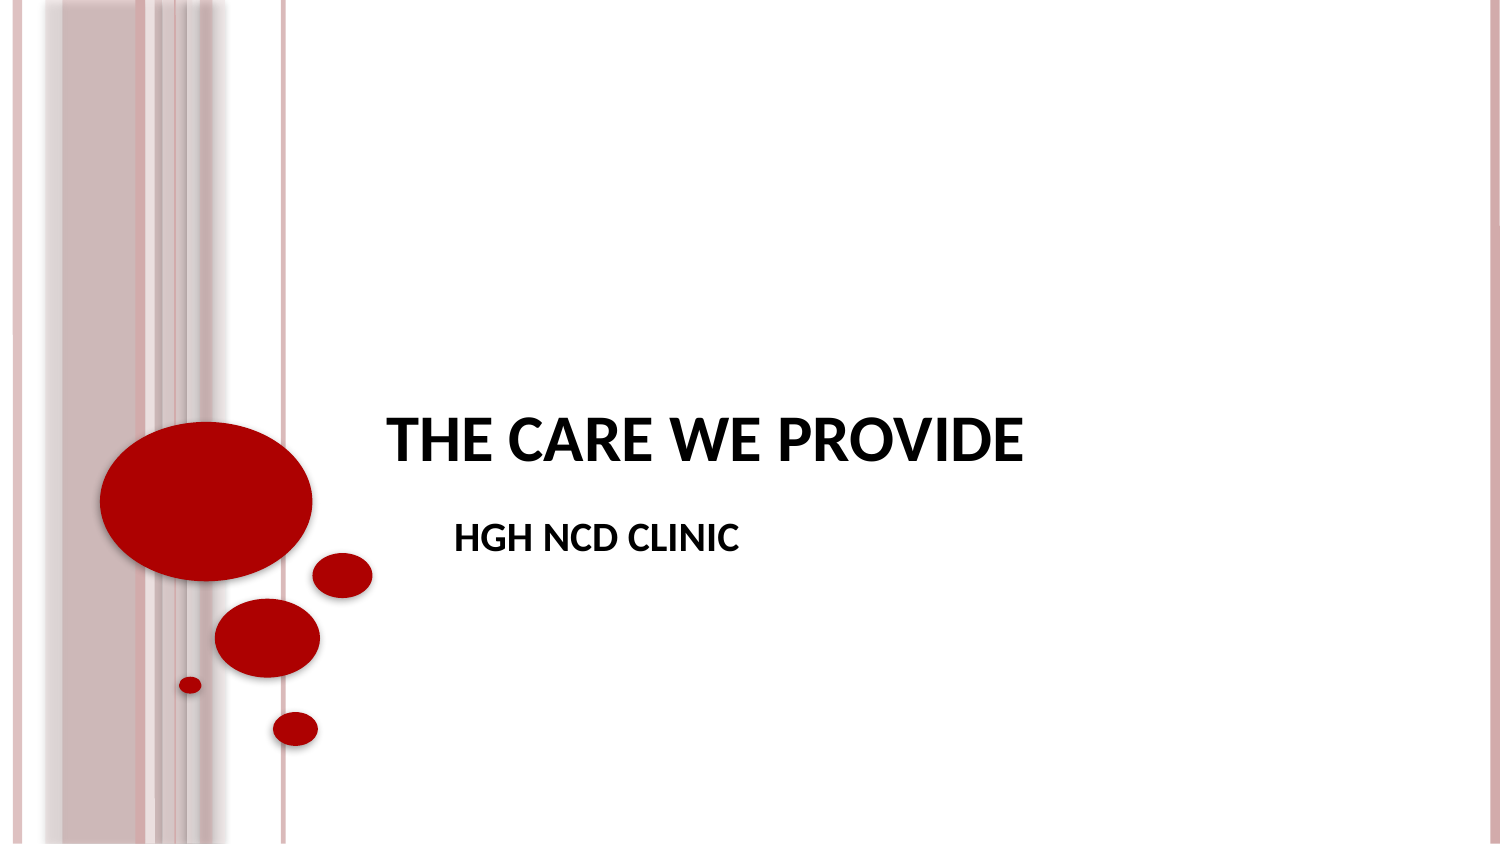

# THE CARE WE PROVIDE
HGH NCD CLINIC